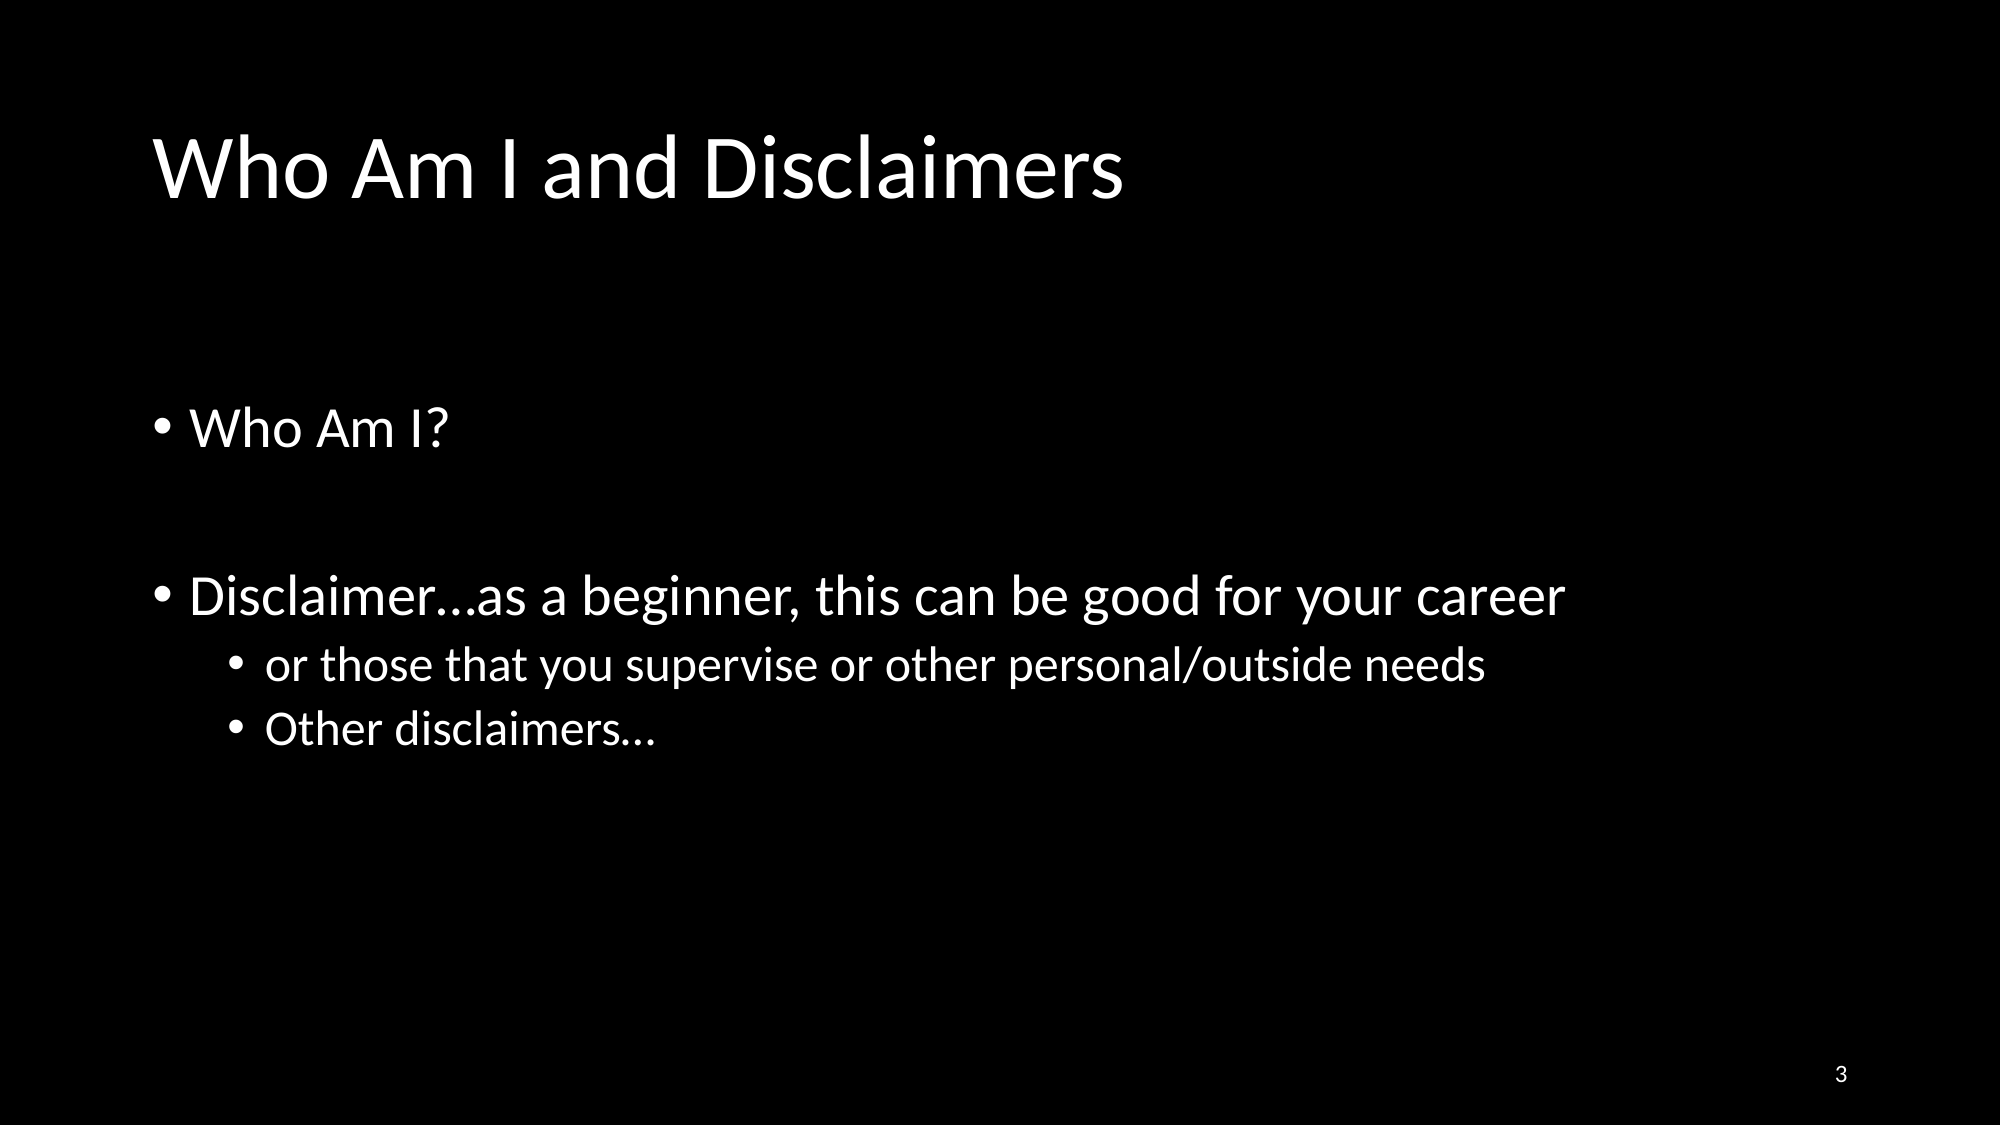

# Who Am I and Disclaimers

Who Am I?

Disclaimer…as a beginner, this can be good for your career
or those that you supervise or other personal/outside needs
Other disclaimers…
3